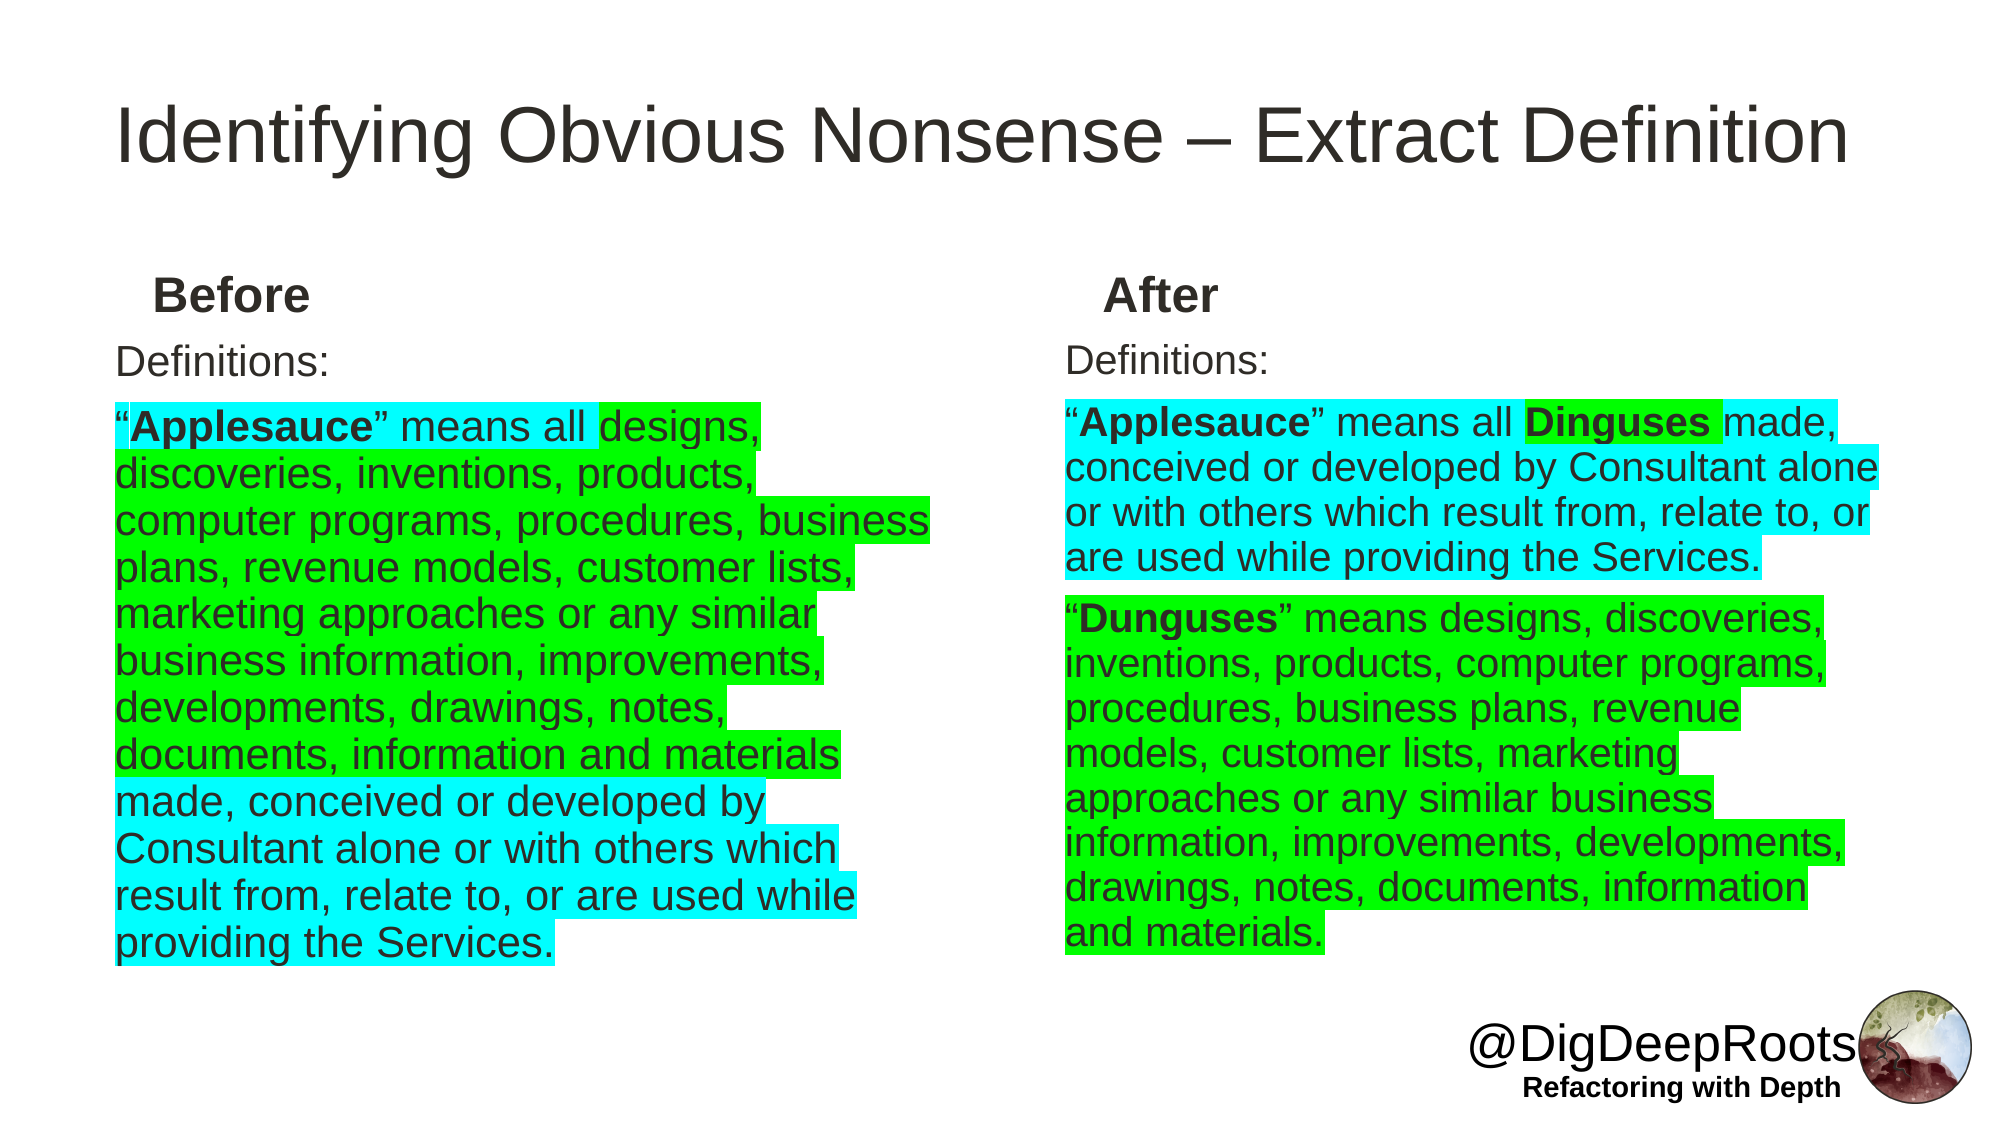

# Identifying Obvious Nonsense – Extract Definition
Before
After
Definitions:
“Applesauce” means all designs, discoveries, inventions, products, computer programs, procedures, business plans, revenue models, customer lists, marketing approaches or any similar business information, improvements, developments, drawings, notes, documents, information and materials made, conceived or developed by Consultant alone or with others which result from, relate to, or are used while providing the Services.

Definitions:
“Applesauce” means all Dinguses made, conceived or developed by Consultant alone or with others which result from, relate to, or are used while providing the Services.
“Dunguses” means designs, discoveries, inventions, products, computer programs, procedures, business plans, revenue models, customer lists, marketing approaches or any similar business information, improvements, developments, drawings, notes, documents, information and materials.